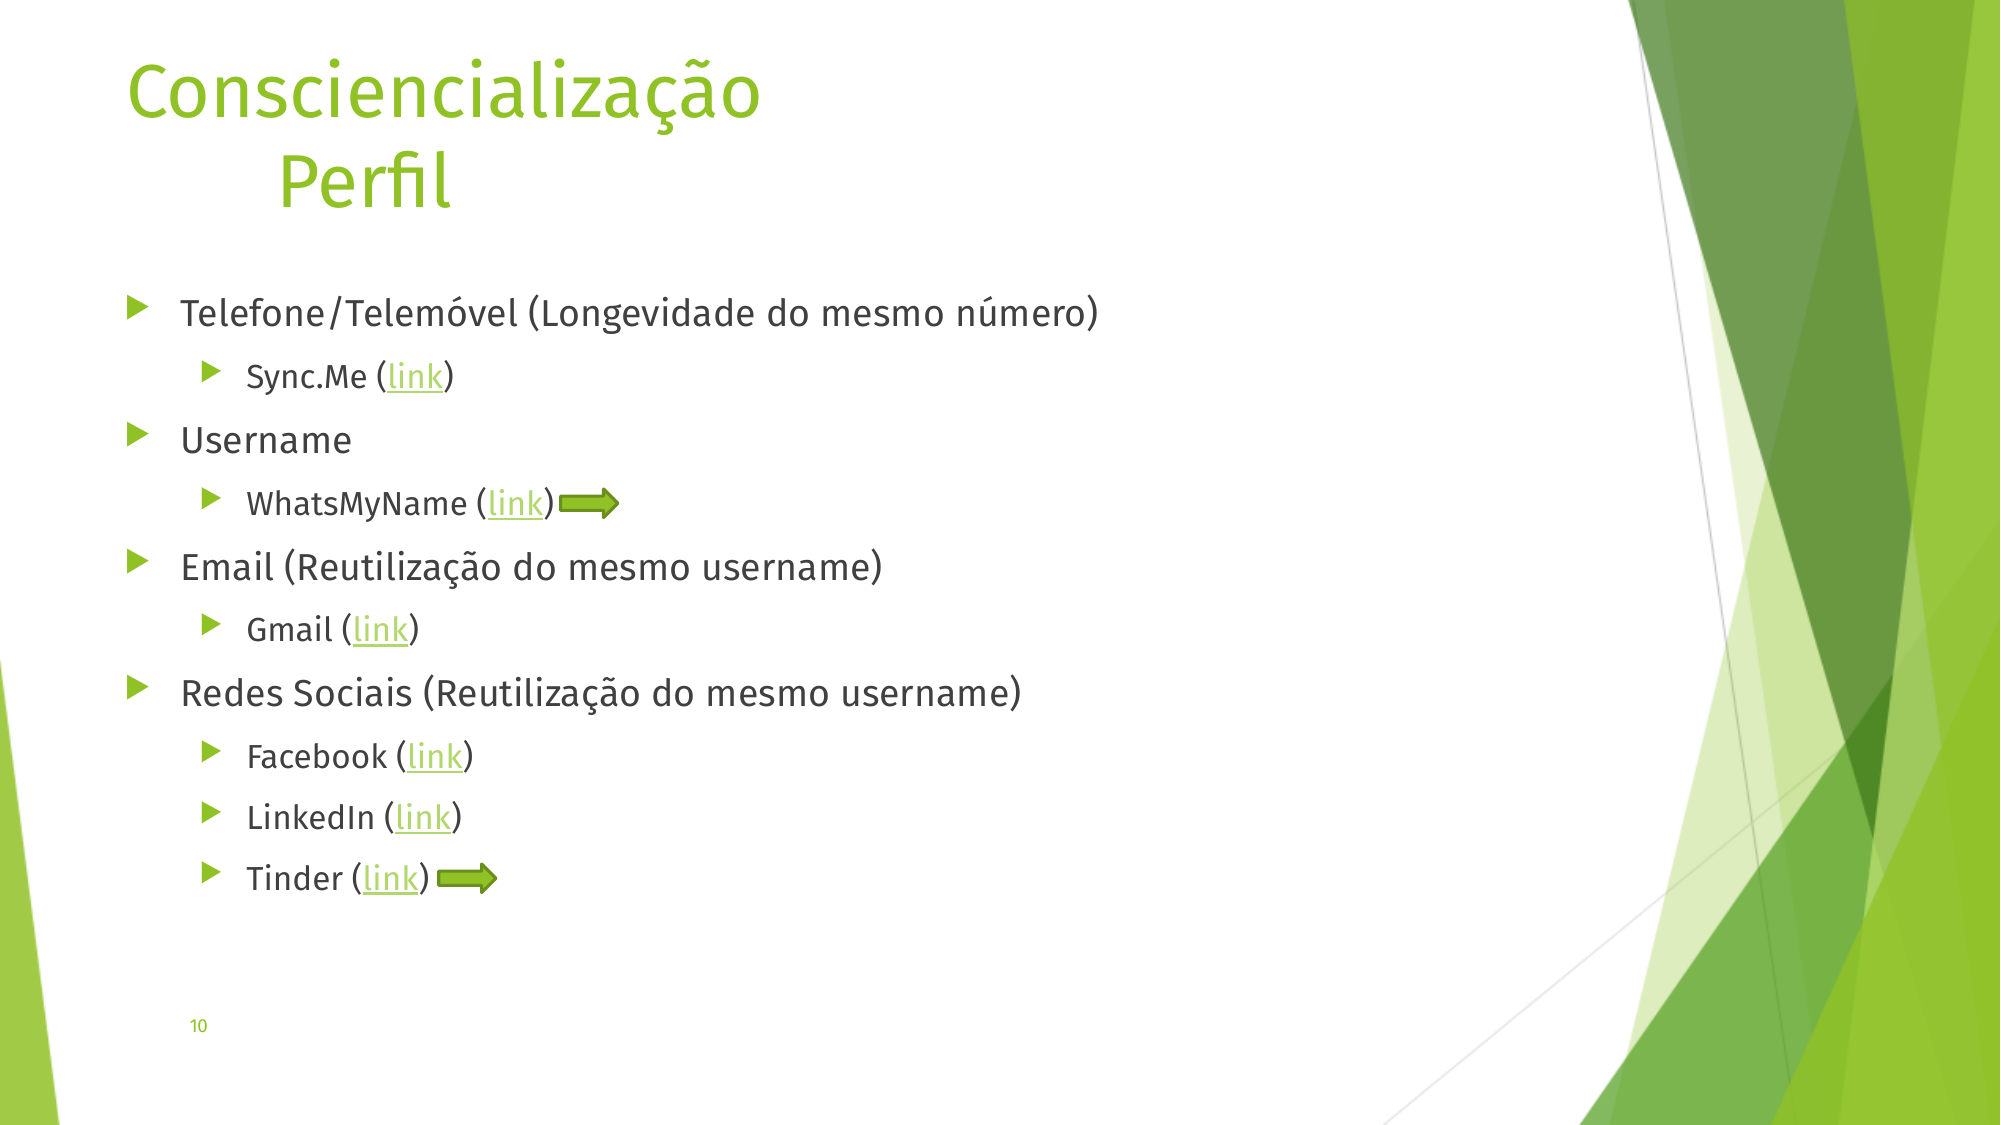

# Consciencialização Perfil
Telefone/Telemóvel (Longevidade do mesmo número)
Sync.Me (link)
Username
WhatsMyName (link)
Email (Reutilização do mesmo username)
Gmail (link)
Redes Sociais (Reutilização do mesmo username)
Facebook (link)
LinkedIn (link)
Tinder (link)

10